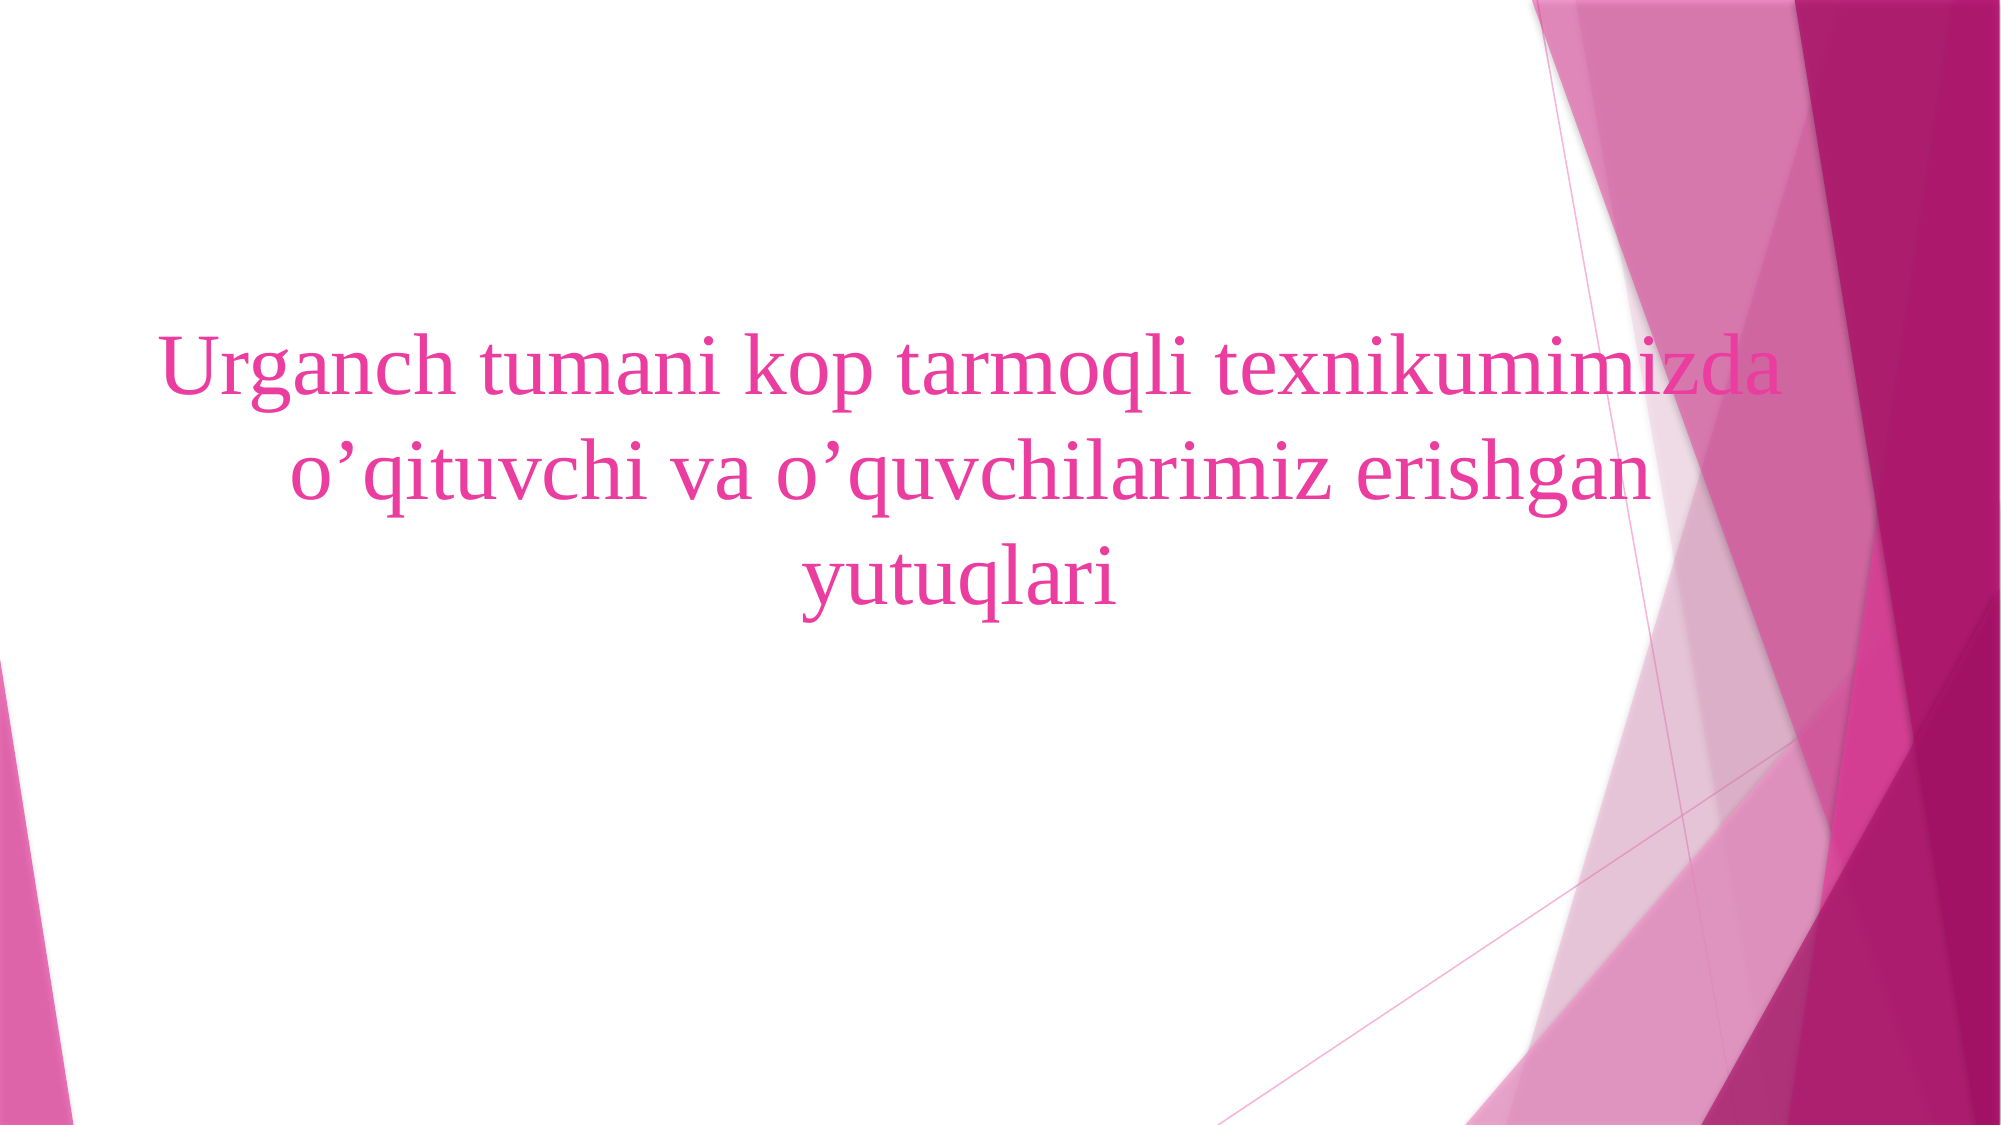

# Urganch tumani kop tarmoqli texnikumimizda o’qituvchi va o’quvchilarimiz erishgan yutuqlari